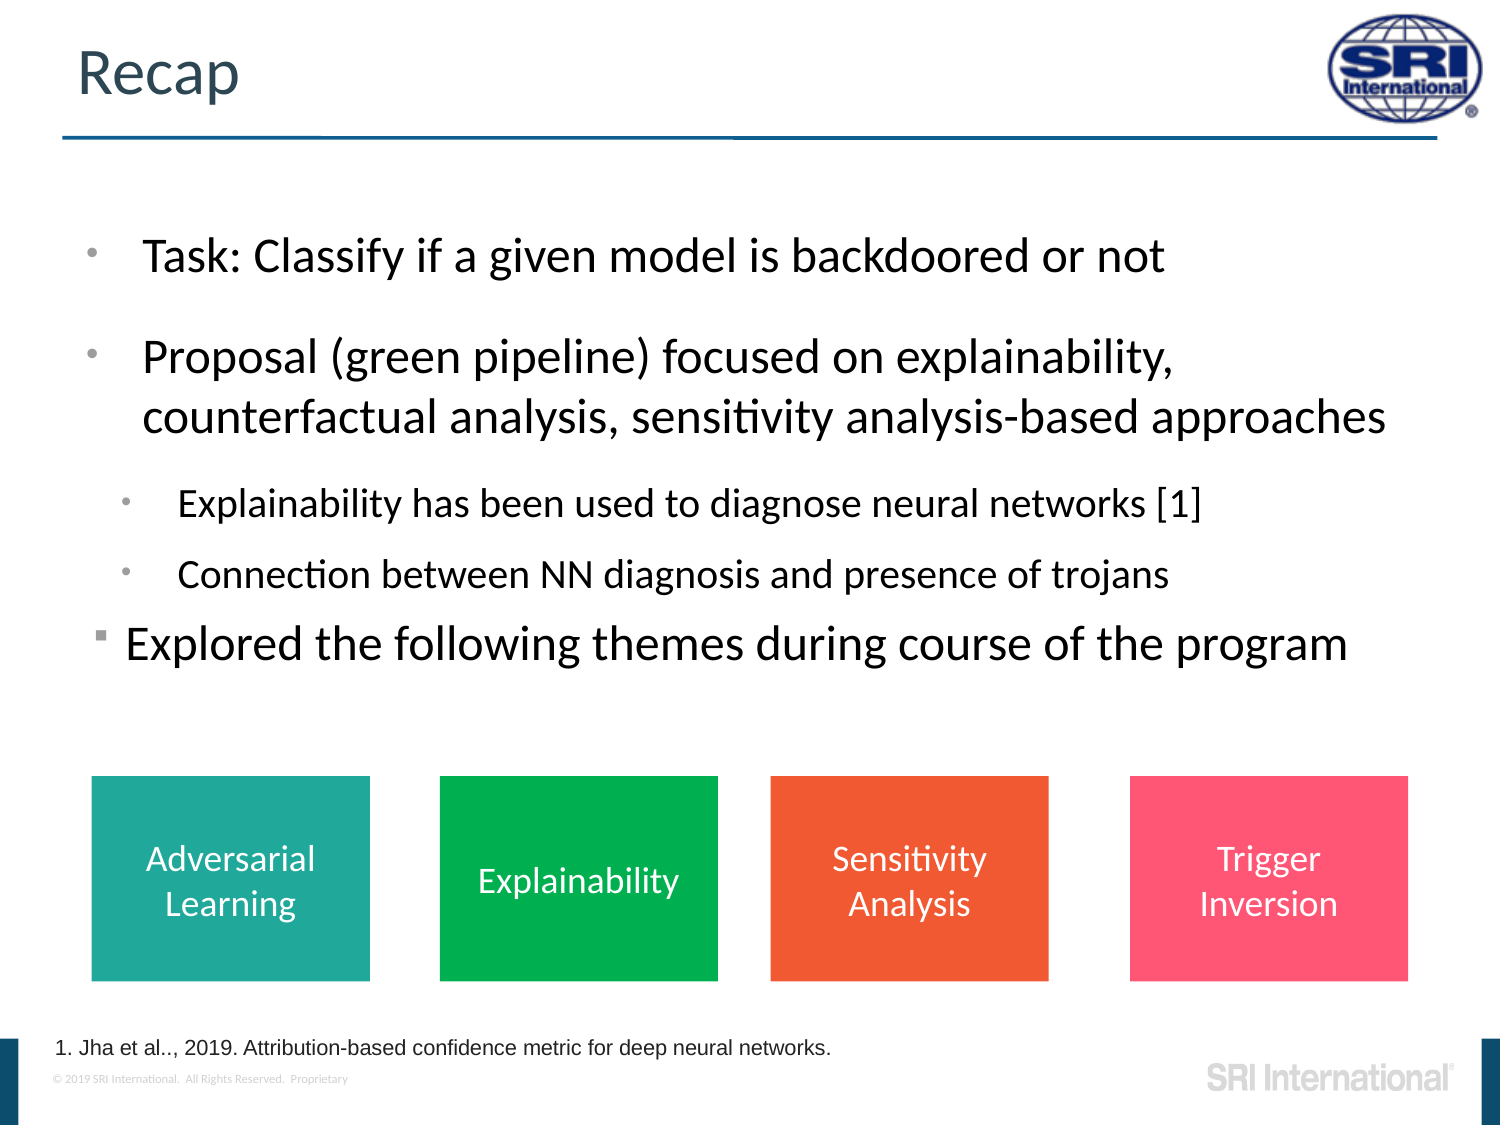

# Recap
Task: Classify if a given model is backdoored or not
Proposal (green pipeline) focused on explainability, counterfactual analysis, sensitivity analysis-based approaches
Explainability has been used to diagnose neural networks [1]
Connection between NN diagnosis and presence of trojans
 Explored the following themes during course of the program

Sensitivity Analysis
Trigger Inversion
Adversarial Learning
Explainability
1. Jha et al.., 2019. Attribution-based confidence metric for deep neural networks.